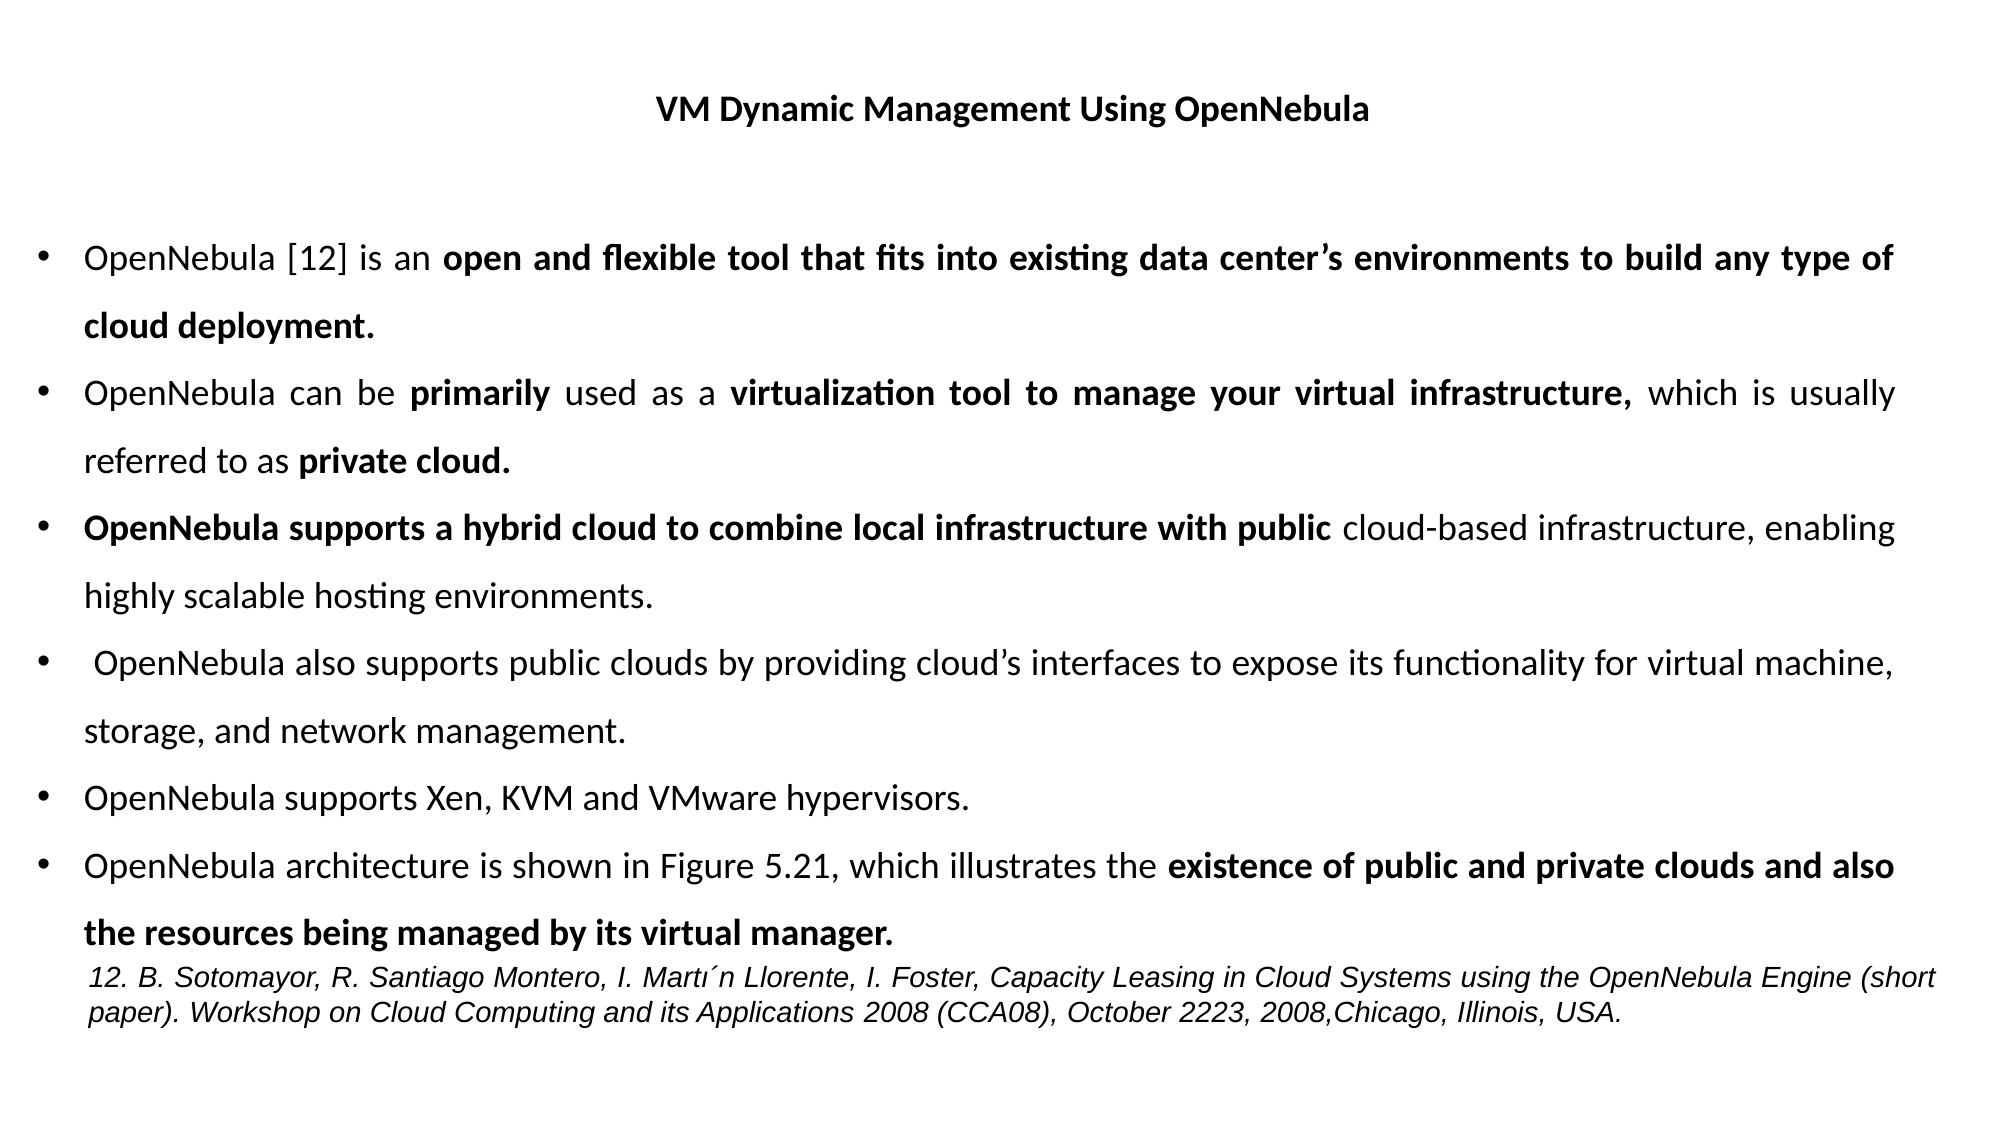

VM Dynamic Management Using OpenNebula
OpenNebula [12] is an open and flexible tool that fits into existing data center’s environments to build any type of cloud deployment.
OpenNebula can be primarily used as a virtualization tool to manage your virtual infrastructure, which is usually referred to as private cloud.
OpenNebula supports a hybrid cloud to combine local infrastructure with public cloud-based infrastructure, enabling highly scalable hosting environments.
 OpenNebula also supports public clouds by providing cloud’s interfaces to expose its functionality for virtual machine, storage, and network management.
OpenNebula supports Xen, KVM and VMware hypervisors.
OpenNebula architecture is shown in Figure 5.21, which illustrates the existence of public and private clouds and also the resources being managed by its virtual manager.

12. B. Sotomayor, R. Santiago Montero, I. Martı´n Llorente, I. Foster, Capacity Leasing in Cloud Systems using the OpenNebula Engine (short paper). Workshop on Cloud Computing and its Applications 2008 (CCA08), October 2223, 2008,Chicago, Illinois, USA.